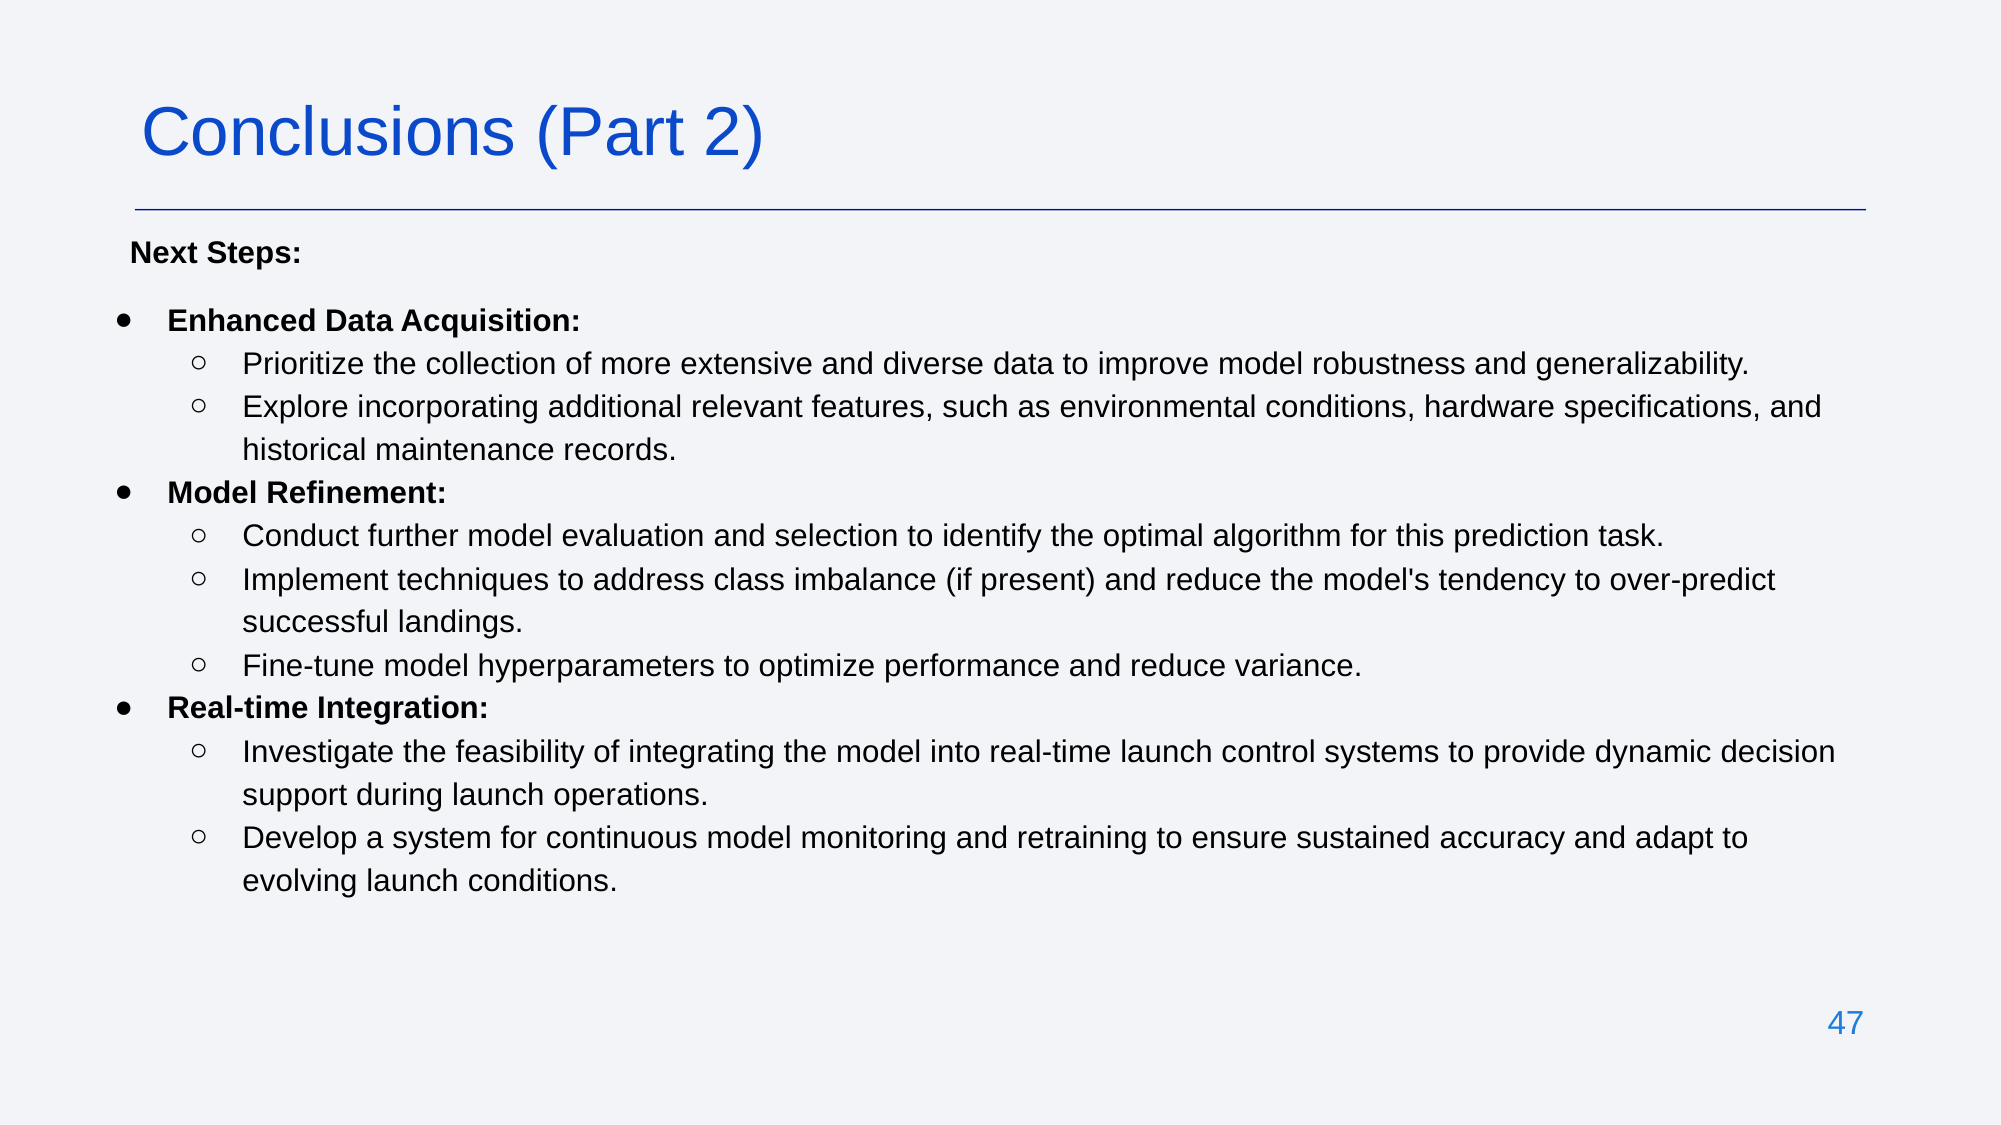

Conclusions (Part 2)
Next Steps:
Enhanced Data Acquisition:
Prioritize the collection of more extensive and diverse data to improve model robustness and generalizability.
Explore incorporating additional relevant features, such as environmental conditions, hardware specifications, and historical maintenance records.
Model Refinement:
Conduct further model evaluation and selection to identify the optimal algorithm for this prediction task.
Implement techniques to address class imbalance (if present) and reduce the model's tendency to over-predict successful landings.
Fine-tune model hyperparameters to optimize performance and reduce variance.
Real-time Integration:
Investigate the feasibility of integrating the model into real-time launch control systems to provide dynamic decision support during launch operations.
Develop a system for continuous model monitoring and retraining to ensure sustained accuracy and adapt to evolving launch conditions.
47